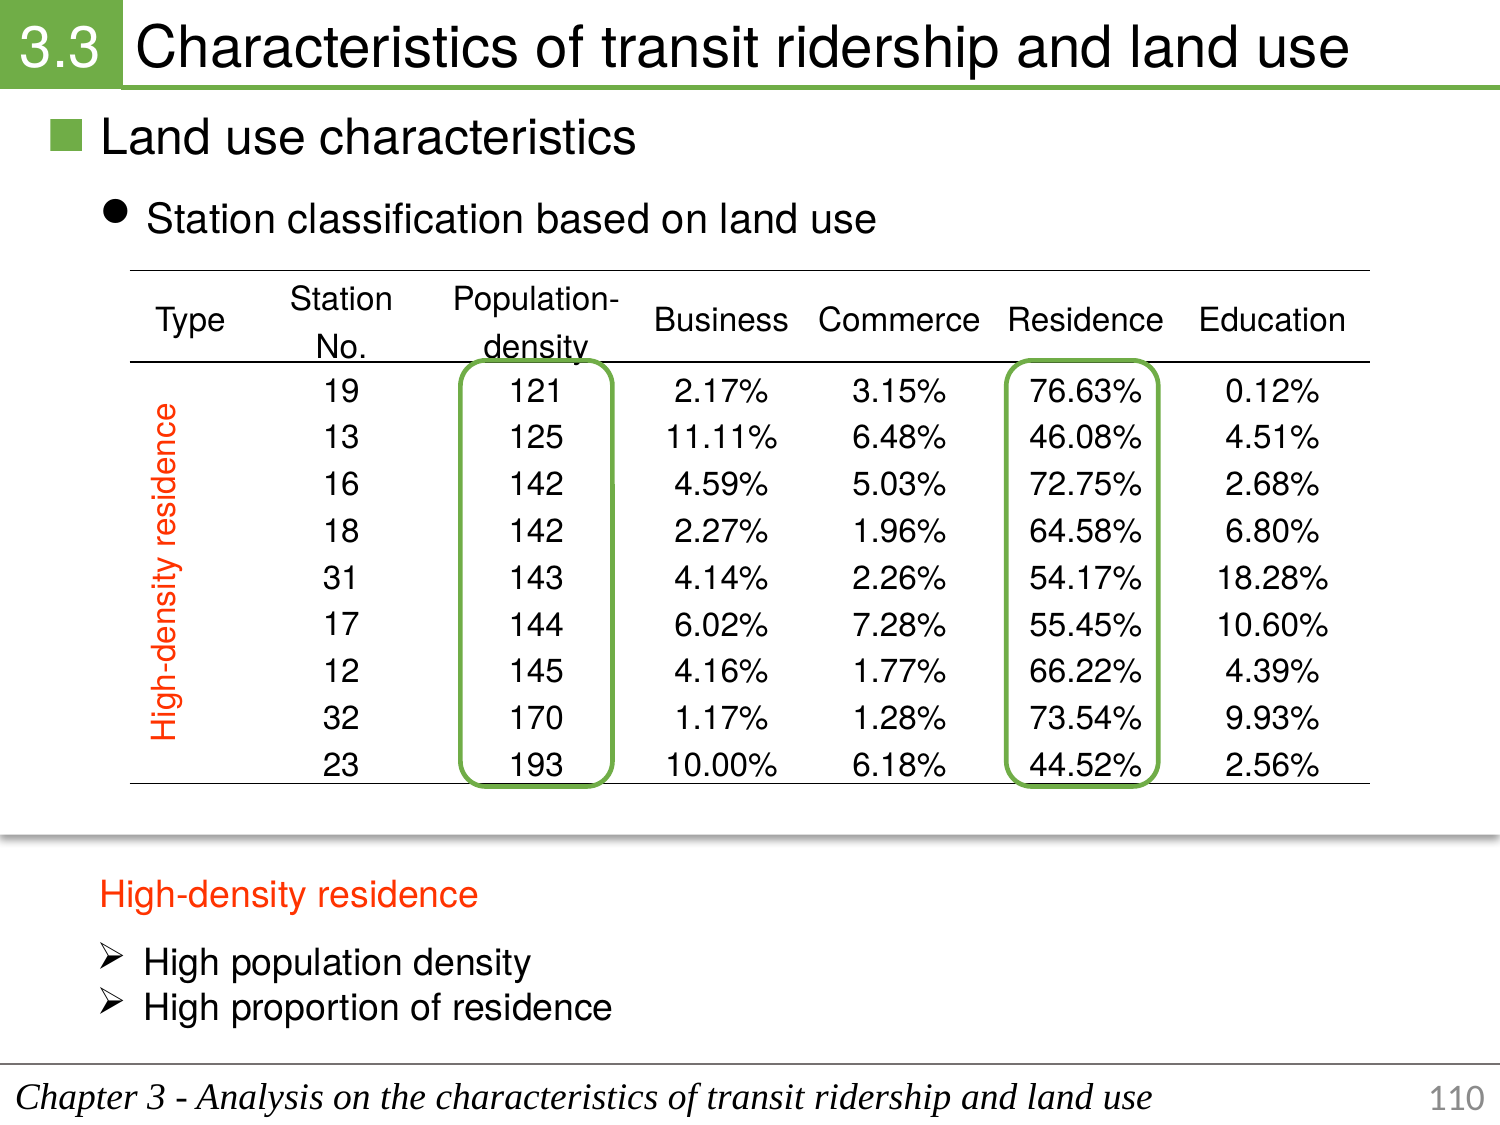

3.3
Characteristics of transit ridership and land use

Land use characteristics

Station classification based on land use
| Type | Station No. | Population-density | Business | Commerce | Residence | Education |
| --- | --- | --- | --- | --- | --- | --- |
| High-density residence | 19 | 121 | 2.17% | 3.15% | 76.63% | 0.12% |
|  | 13 | 125 | 11.11% | 6.48% | 46.08% | 4.51% |
|  | 16 | 142 | 4.59% | 5.03% | 72.75% | 2.68% |
|  | 18 | 142 | 2.27% | 1.96% | 64.58% | 6.80% |
|  | 31 | 143 | 4.14% | 2.26% | 54.17% | 18.28% |
|  | 17 | 144 | 6.02% | 7.28% | 55.45% | 10.60% |
|  | 12 | 145 | 4.16% | 1.77% | 66.22% | 4.39% |
|  | 32 | 170 | 1.17% | 1.28% | 73.54% | 9.93% |
|  | 23 | 193 | 10.00% | 6.18% | 44.52% | 2.56% |

High-density residence
High population density
High proportion of residence
Chapter 3 - Analysis on the characteristics of transit ridership and land use

110